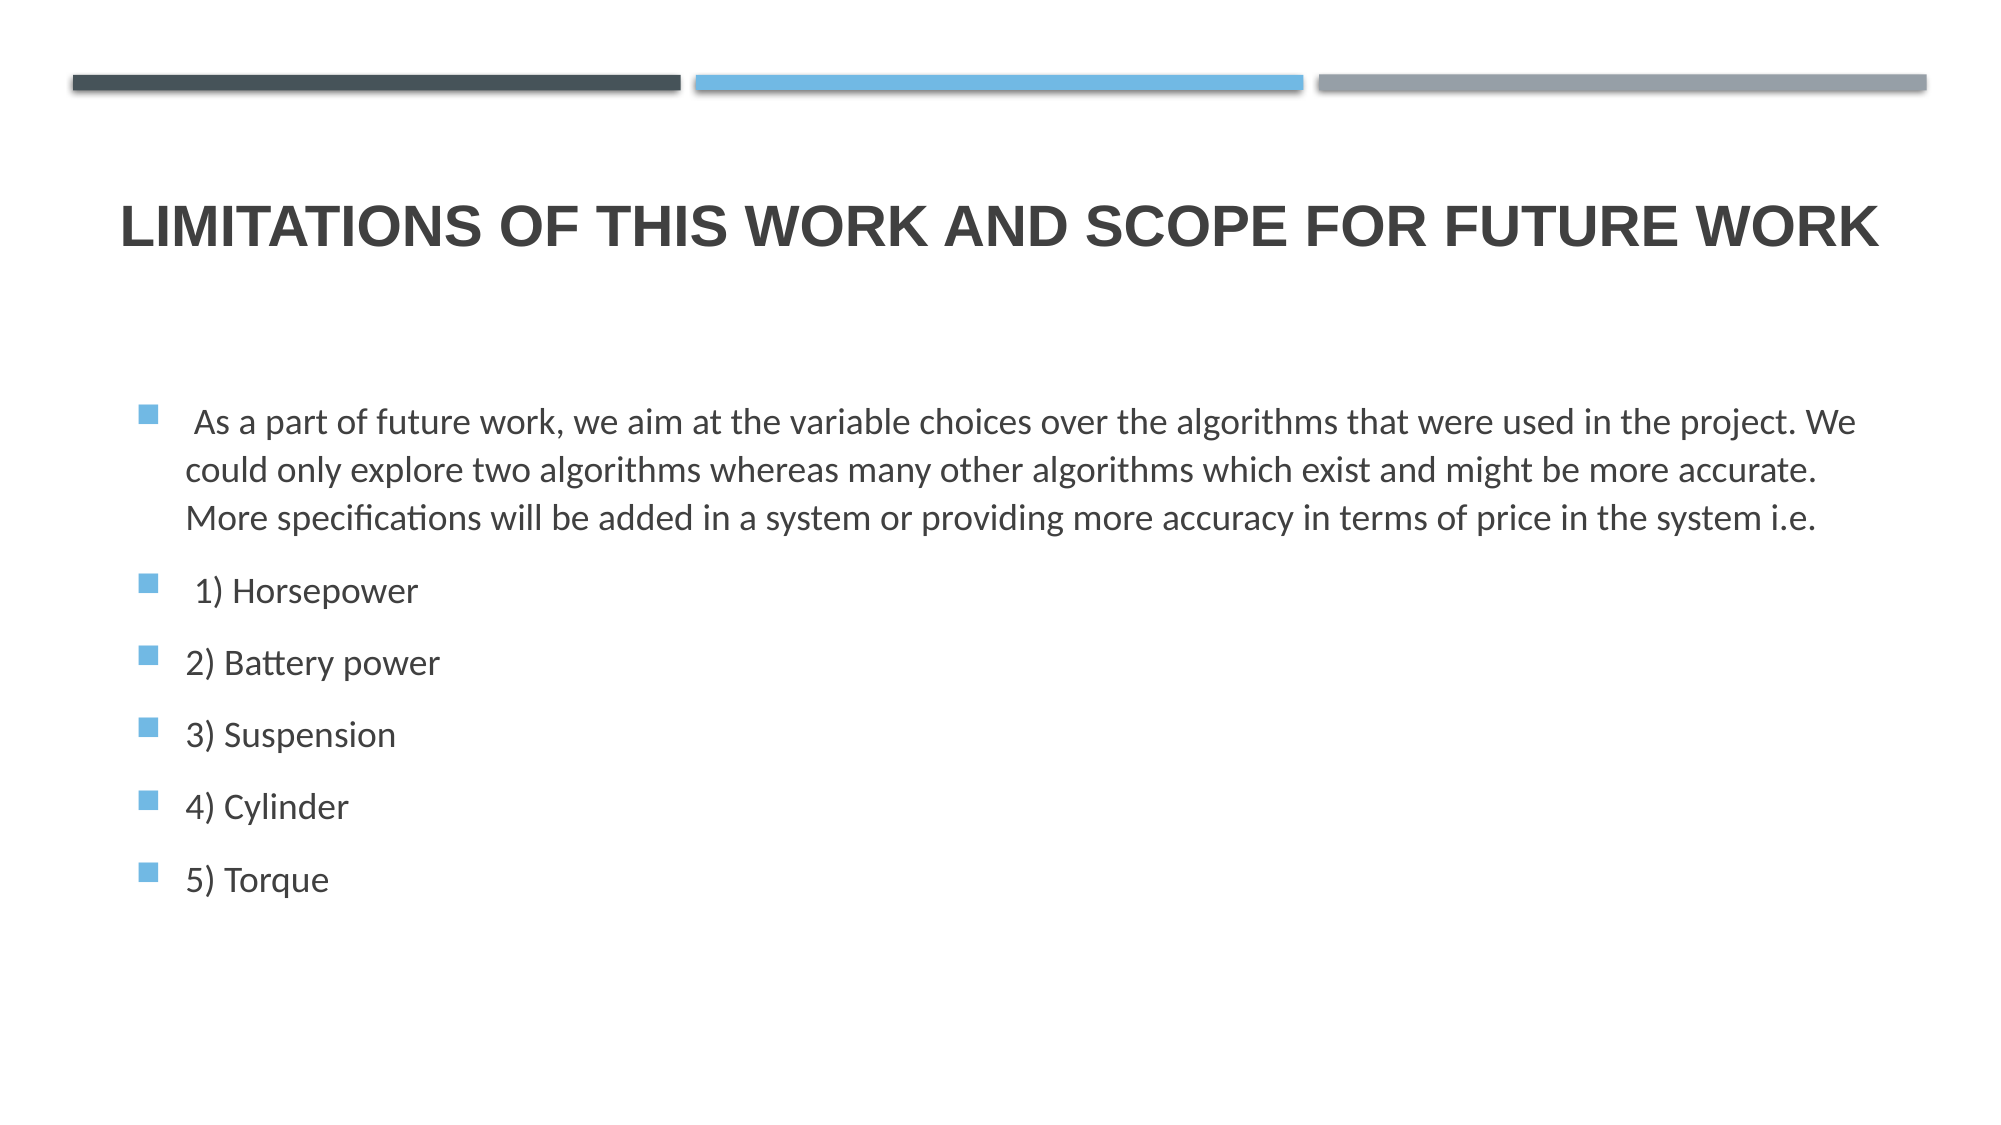

# Limitations of this work and Scope for Future Work
 As a part of future work, we aim at the variable choices over the algorithms that were used in the project. We could only explore two algorithms whereas many other algorithms which exist and might be more accurate. More specifications will be added in a system or providing more accuracy in terms of price in the system i.e.
 1) Horsepower
2) Battery power
3) Suspension
4) Cylinder
5) Torque